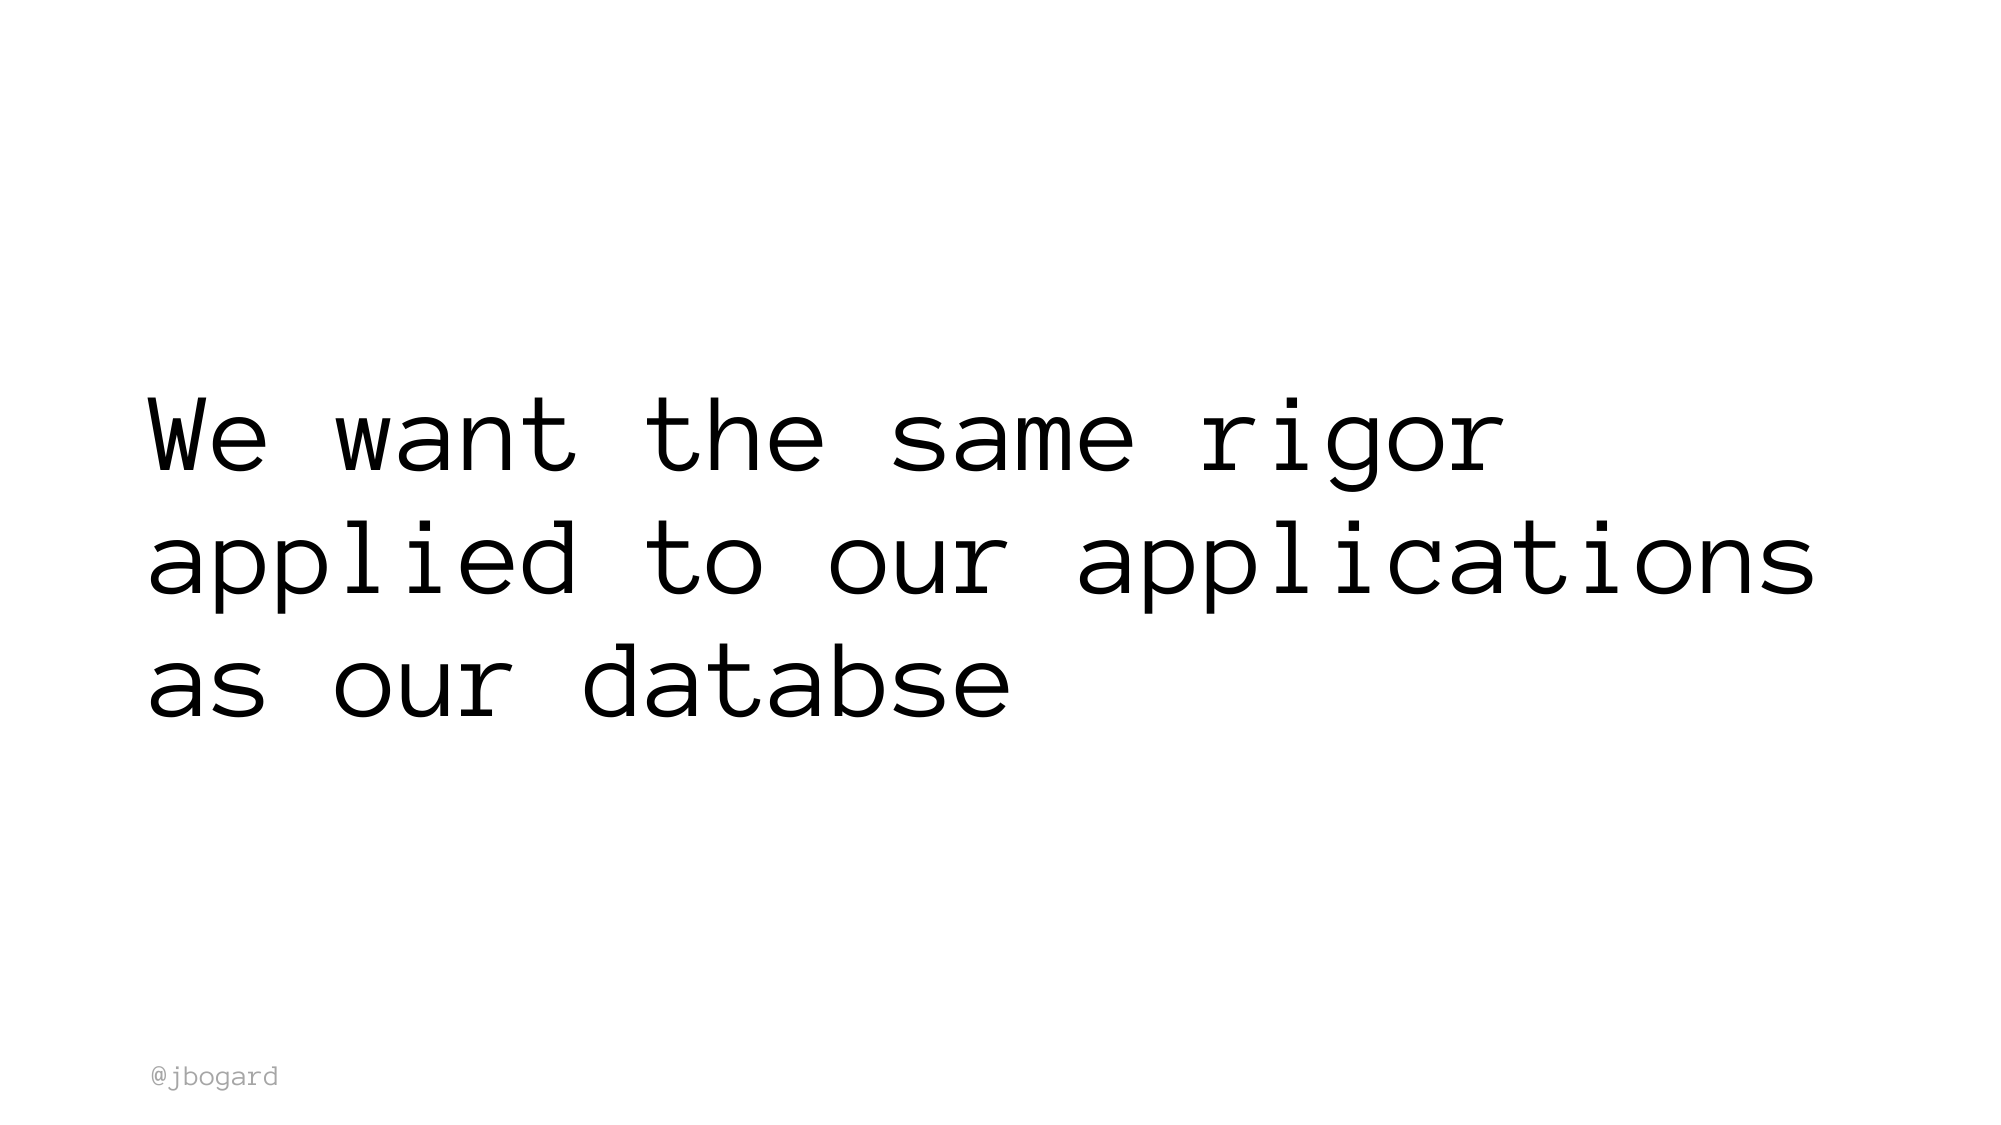

# We want the same rigor applied to our applications as our databse